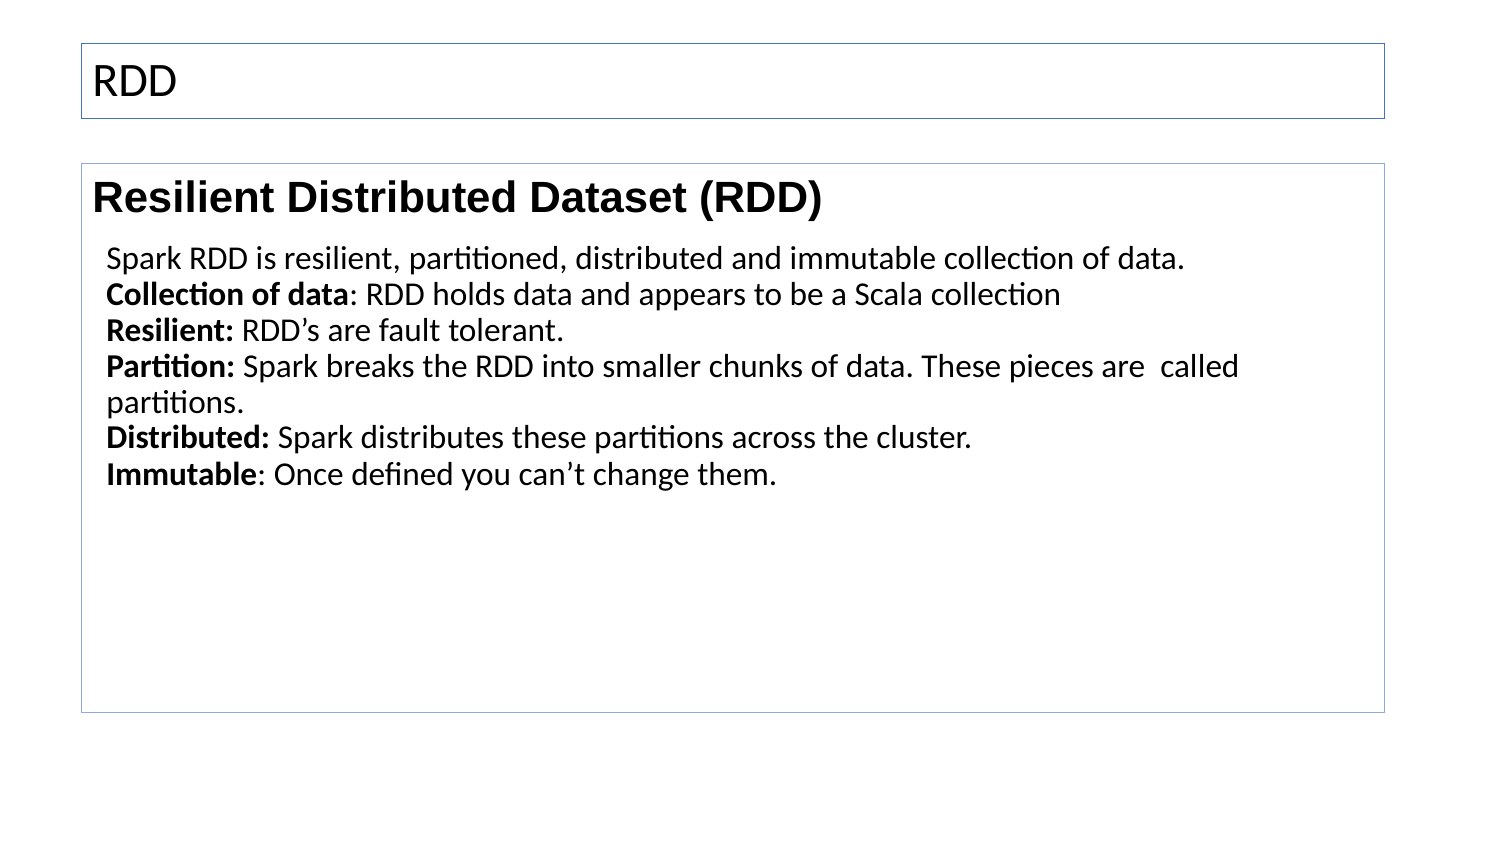

# RDD
Resilient Distributed Dataset (RDD)
Spark RDD is resilient, partitioned, distributed and immutable collection of data.
Collection of data: RDD holds data and appears to be a Scala collection
Resilient: RDD’s are fault tolerant.
Partition: Spark breaks the RDD into smaller chunks of data. These pieces are  called partitions.
Distributed: Spark distributes these partitions across the cluster.
Immutable: Once defined you can’t change them.